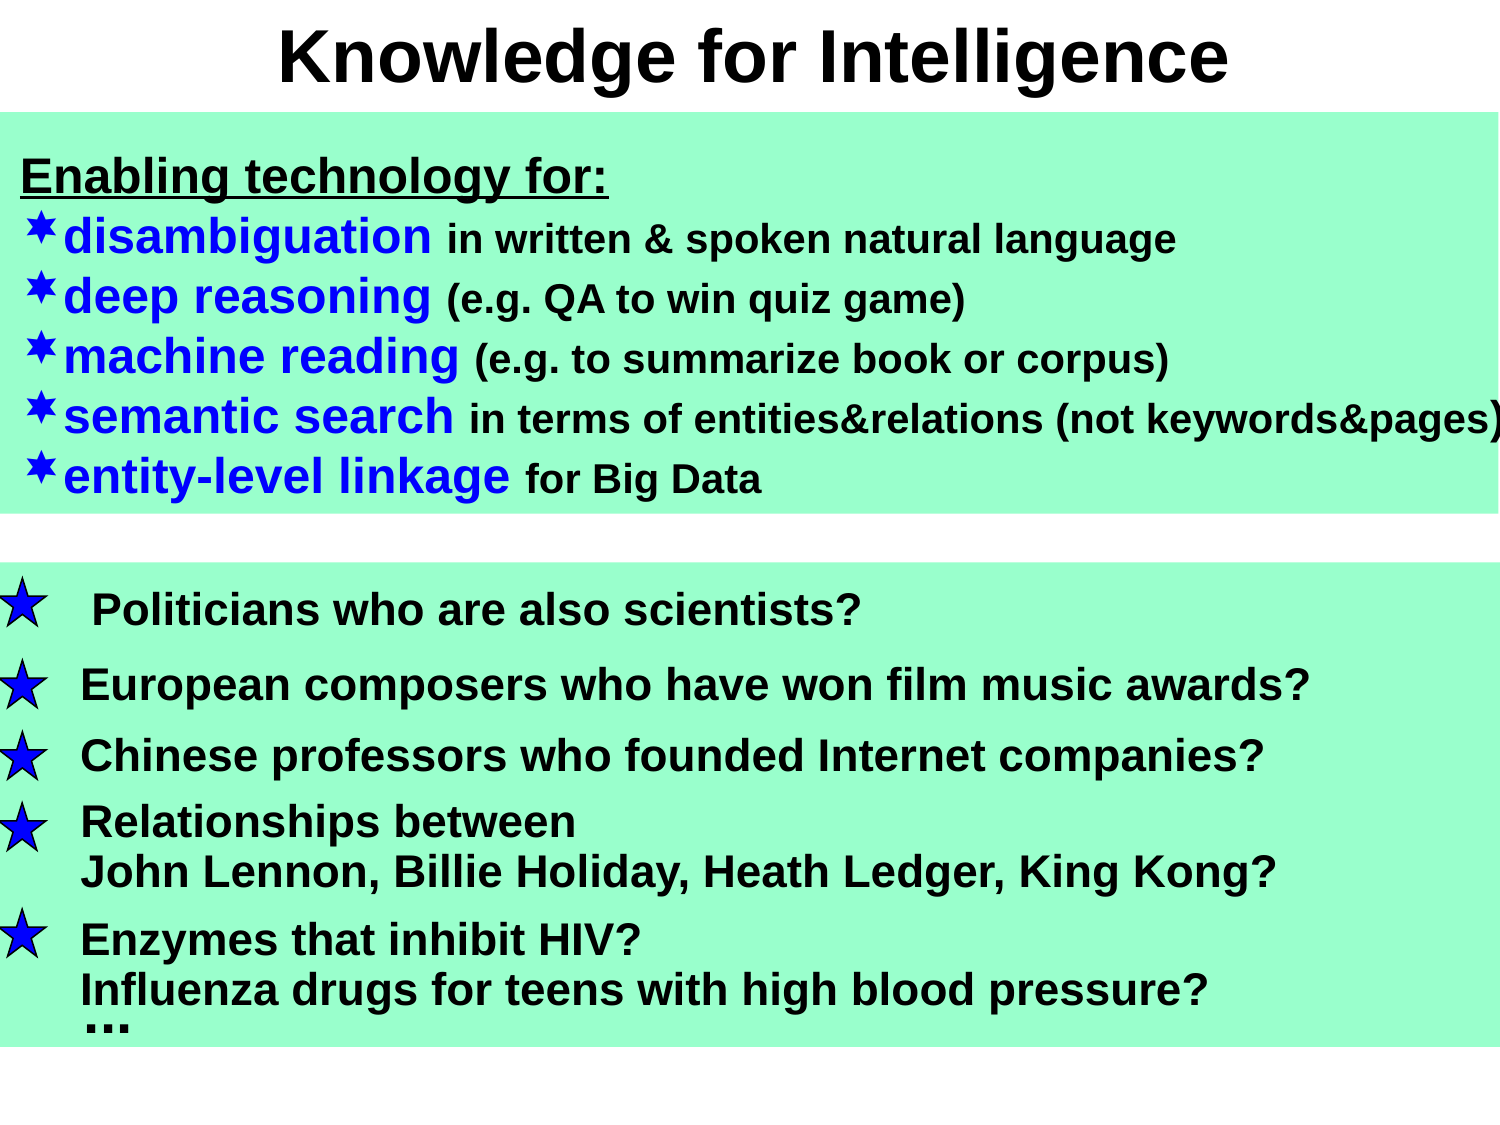

Knowledge for Intelligence

Enabling technology for:
disambiguation in written & spoken natural language
deep reasoning (e.g. QA to win quiz game)
machine reading (e.g. to summarize book or corpus)
semantic search in terms of entities&relations (not keywords&pages)
entity-level linkage for Big Data

Politicians who are also scientists?
European composers who have won film music awards?

Chinese professors who founded Internet companies?

Relationships between
John Lennon, Billie Holiday, Heath Ledger, King Kong?

Enzymes that inhibit HIV?
Influenza drugs for teens with high blood pressure?
...